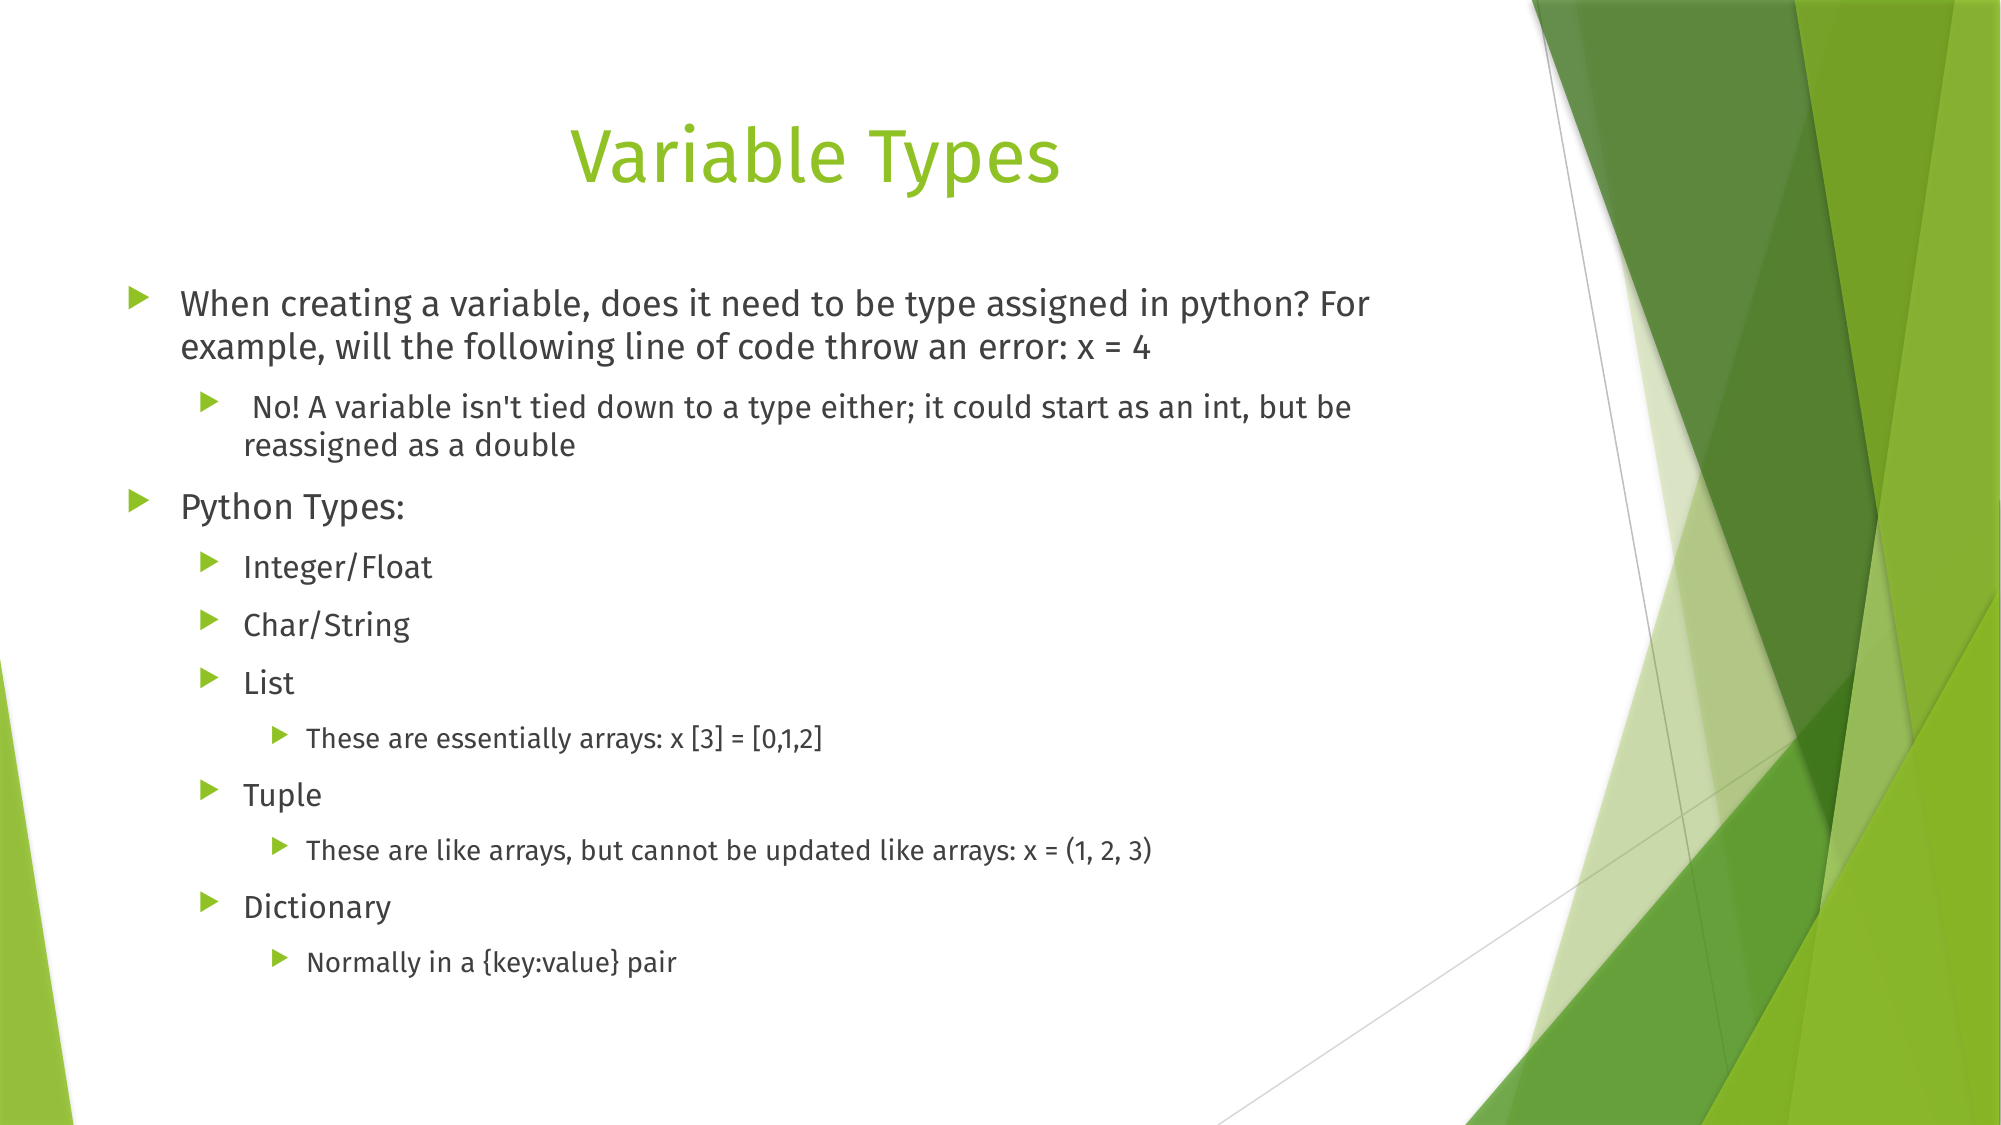

# Variable Types
When creating a variable, does it need to be type assigned in python? For example, will the following line of code throw an error: x = 4
 No! A variable isn't tied down to a type either; it could start as an int, but be reassigned as a double
Python Types:
Integer/Float
Char/String
List
These are essentially arrays: x [3] = [0,1,2]
Tuple
These are like arrays, but cannot be updated like arrays: x = (1, 2, 3)
Dictionary
Normally in a {key:value} pair